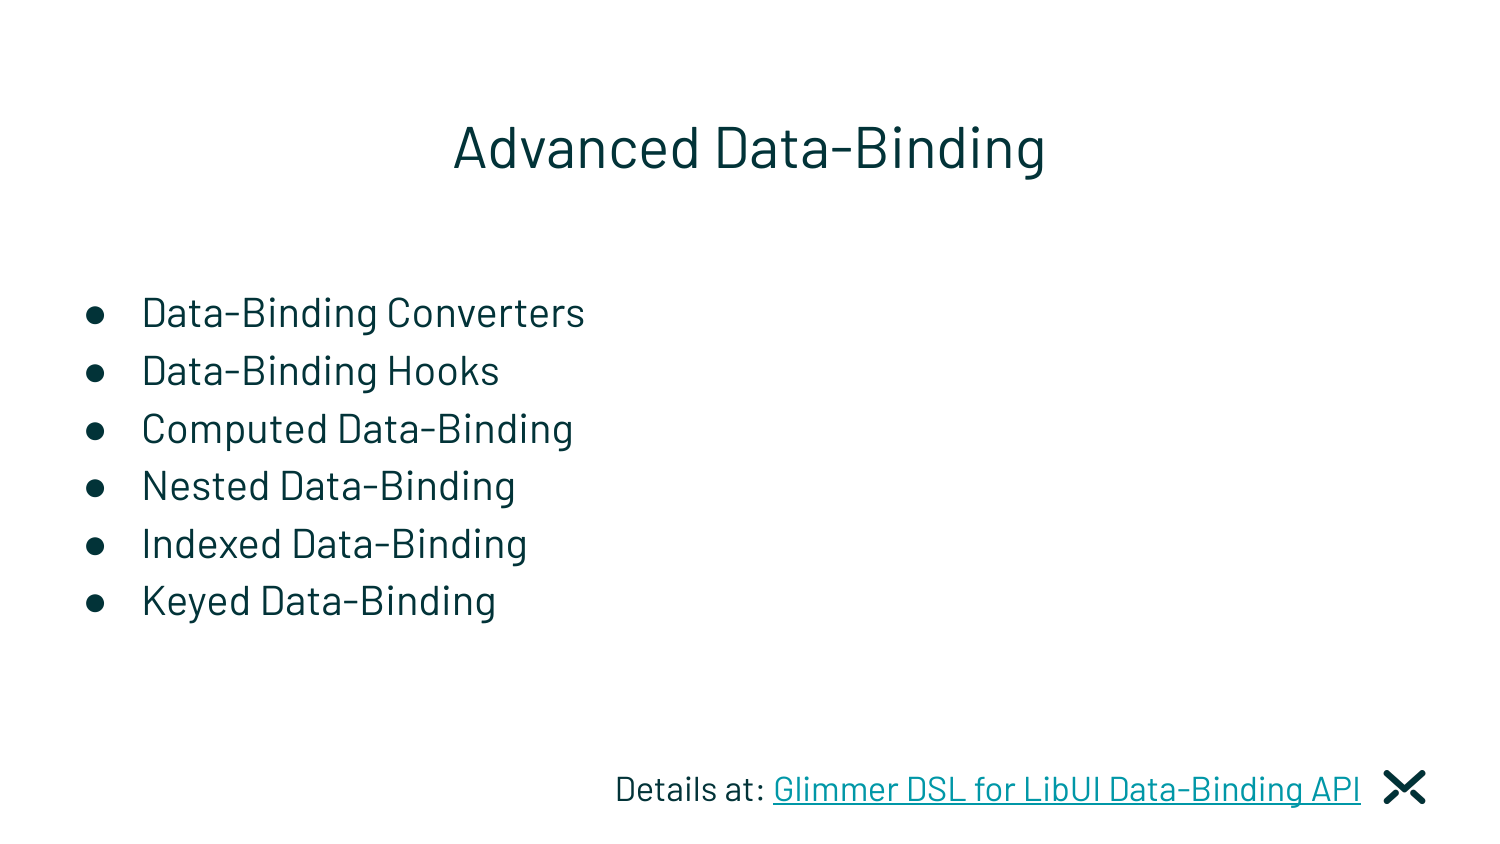

# Advanced Data-Binding
Data-Binding Converters
Data-Binding Hooks
Computed Data-Binding
Nested Data-Binding
Indexed Data-Binding
Keyed Data-Binding
Details at: Glimmer DSL for LibUI Data-Binding API